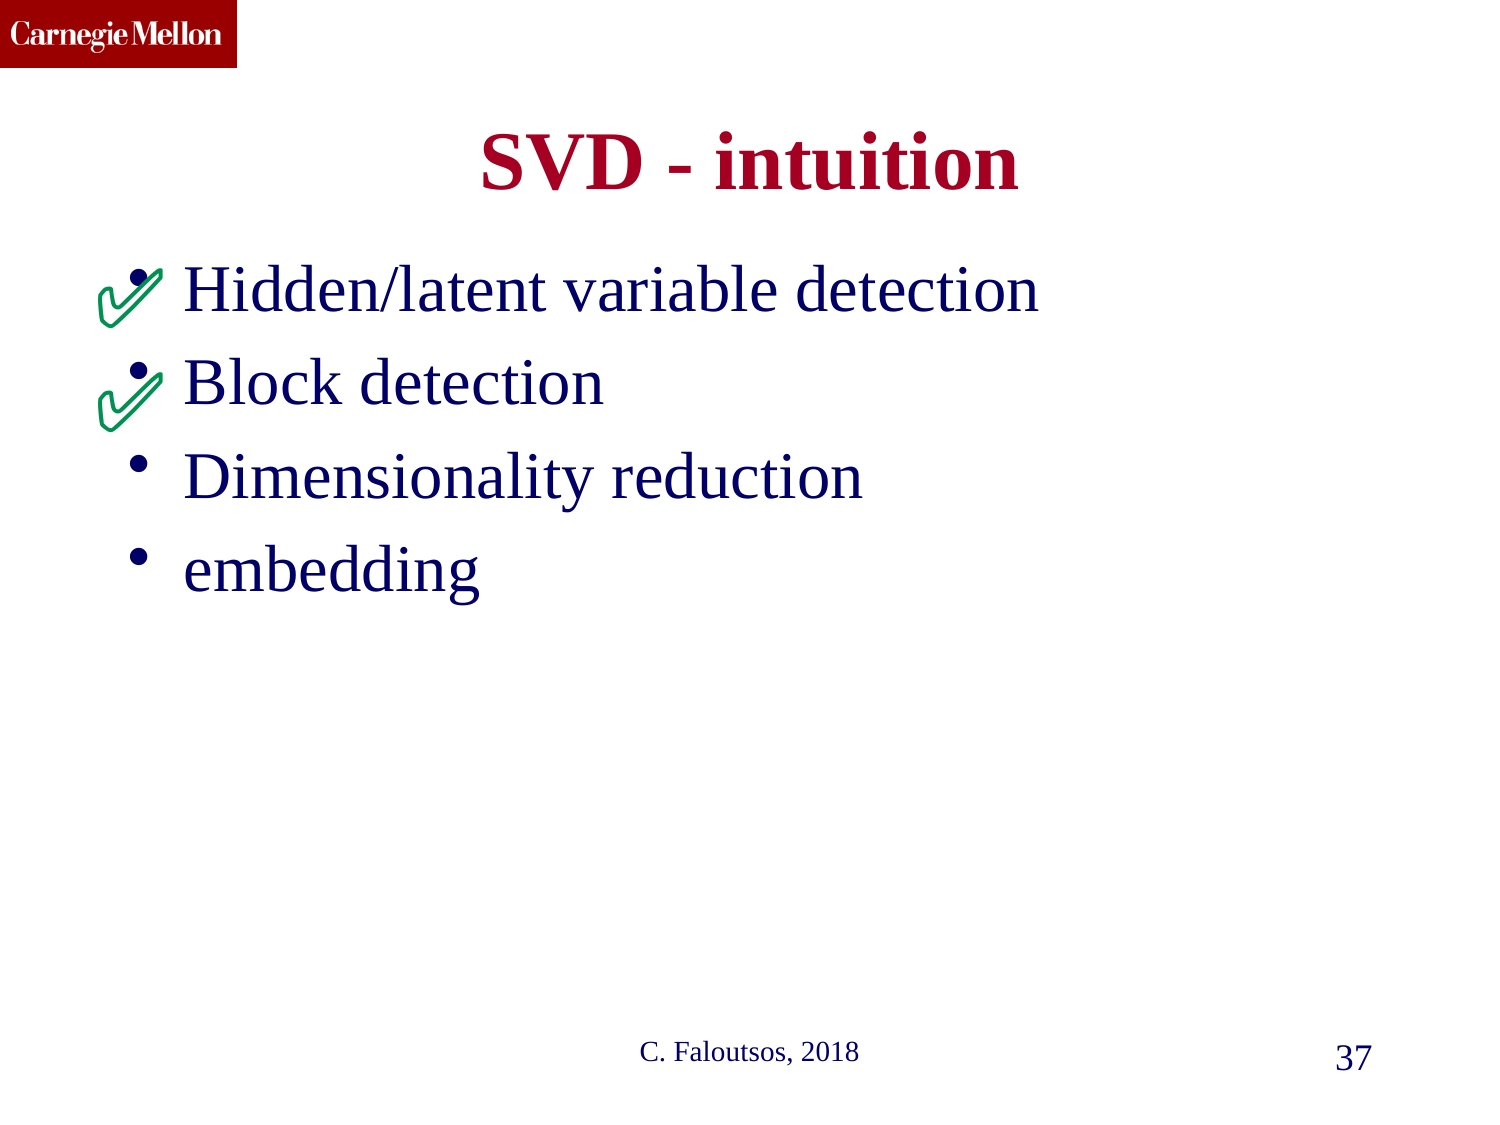

# SVD - intuition
✅
Hidden/latent variable detection
Block detection
Dimensionality reduction
embedding
✅
C. Faloutsos, 2018
37